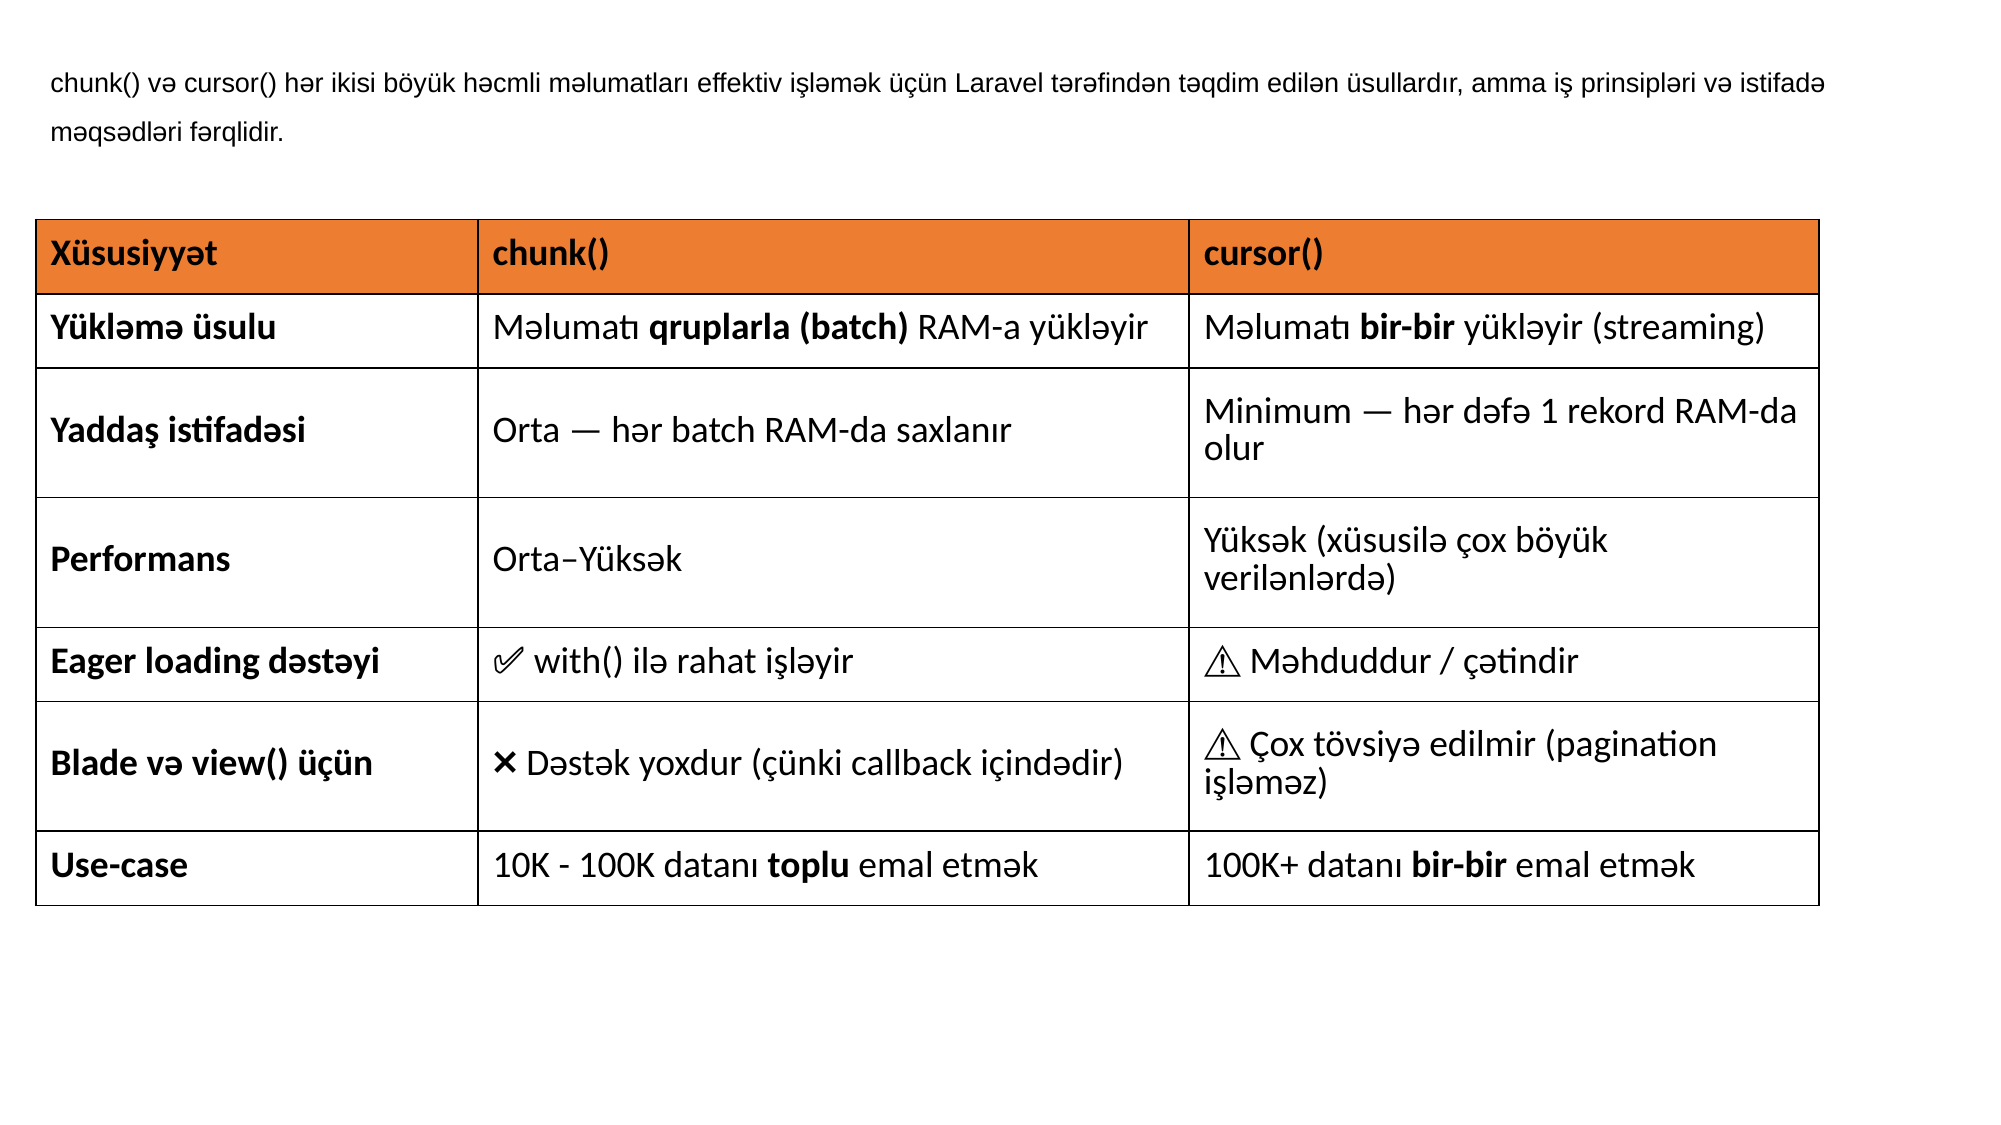

chunk() və cursor() hər ikisi böyük həcmli məlumatları effektiv işləmək üçün Laravel tərəfindən təqdim edilən üsullardır, amma iş prinsipləri və istifadə məqsədləri fərqlidir.

| Xüsusiyyət | chunk() | cursor() |
| --- | --- | --- |
| Yükləmə üsulu | Məlumatı qruplarla (batch) RAM-a yükləyir | Məlumatı bir-bir yükləyir (streaming) |
| Yaddaş istifadəsi | Orta — hər batch RAM-da saxlanır | Minimum — hər dəfə 1 rekord RAM-da olur |
| Performans | Orta–Yüksək | Yüksək (xüsusilə çox böyük verilənlərdə) |
| Eager loading dəstəyi | ✅ with() ilə rahat işləyir | ⚠️ Məhduddur / çətindir |
| Blade və view() üçün | ❌ Dəstək yoxdur (çünki callback içindədir) | ⚠️ Çox tövsiyə edilmir (pagination işləməz) |
| Use-case | 10K - 100K datanı toplu emal etmək | 100K+ datanı bir-bir emal etmək |